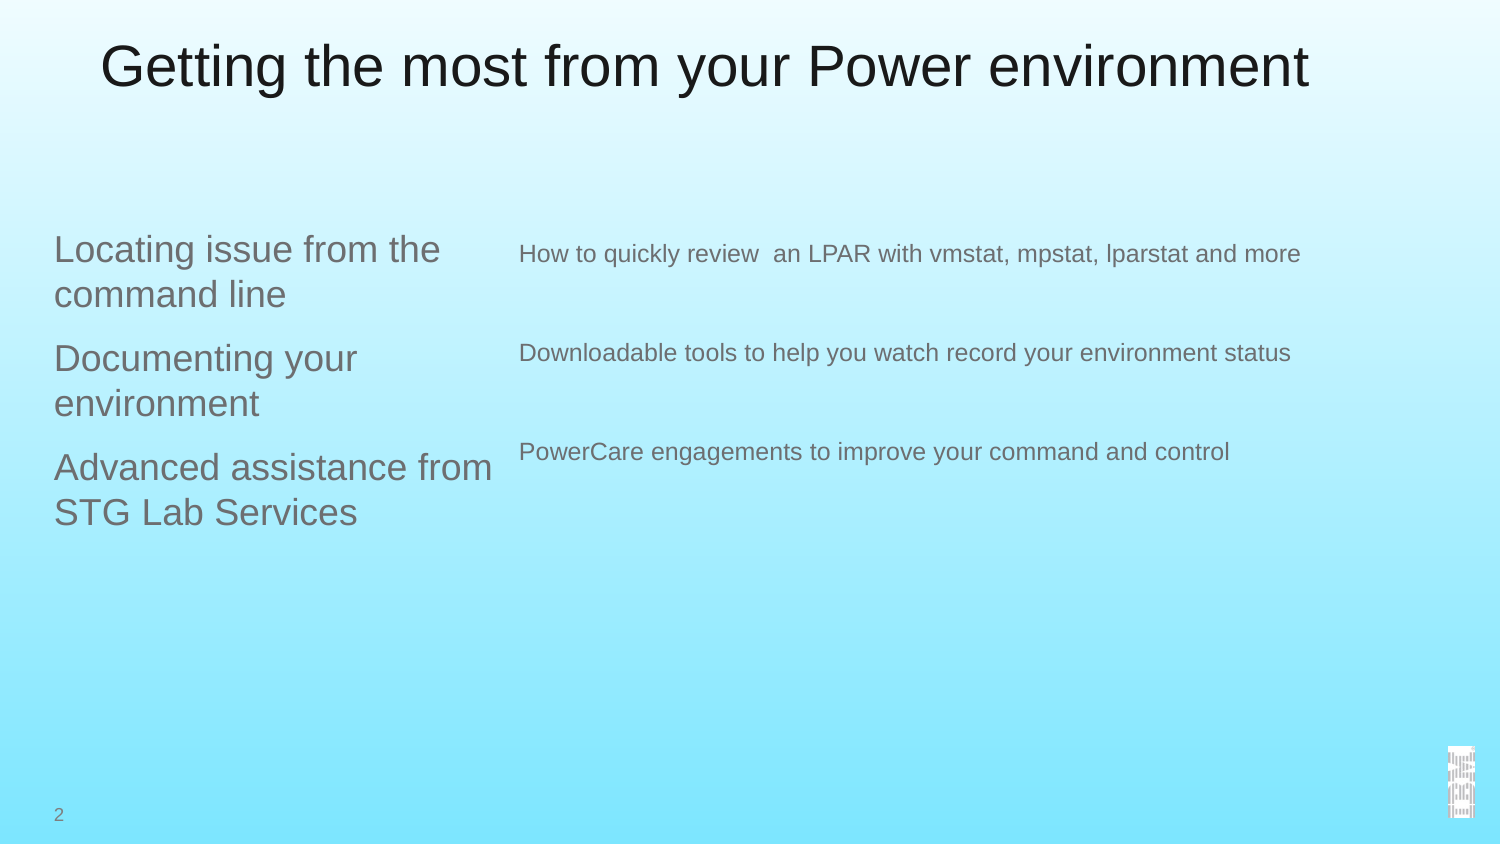

# Getting the most from your Power environment
Locating issue from the command line
Documenting your environment
Advanced assistance from STG Lab Services
How to quickly review  an LPAR with vmstat, mpstat, lparstat and more

Downloadable tools to help you watch record your environment status

PowerCare engagements to improve your command and control
2